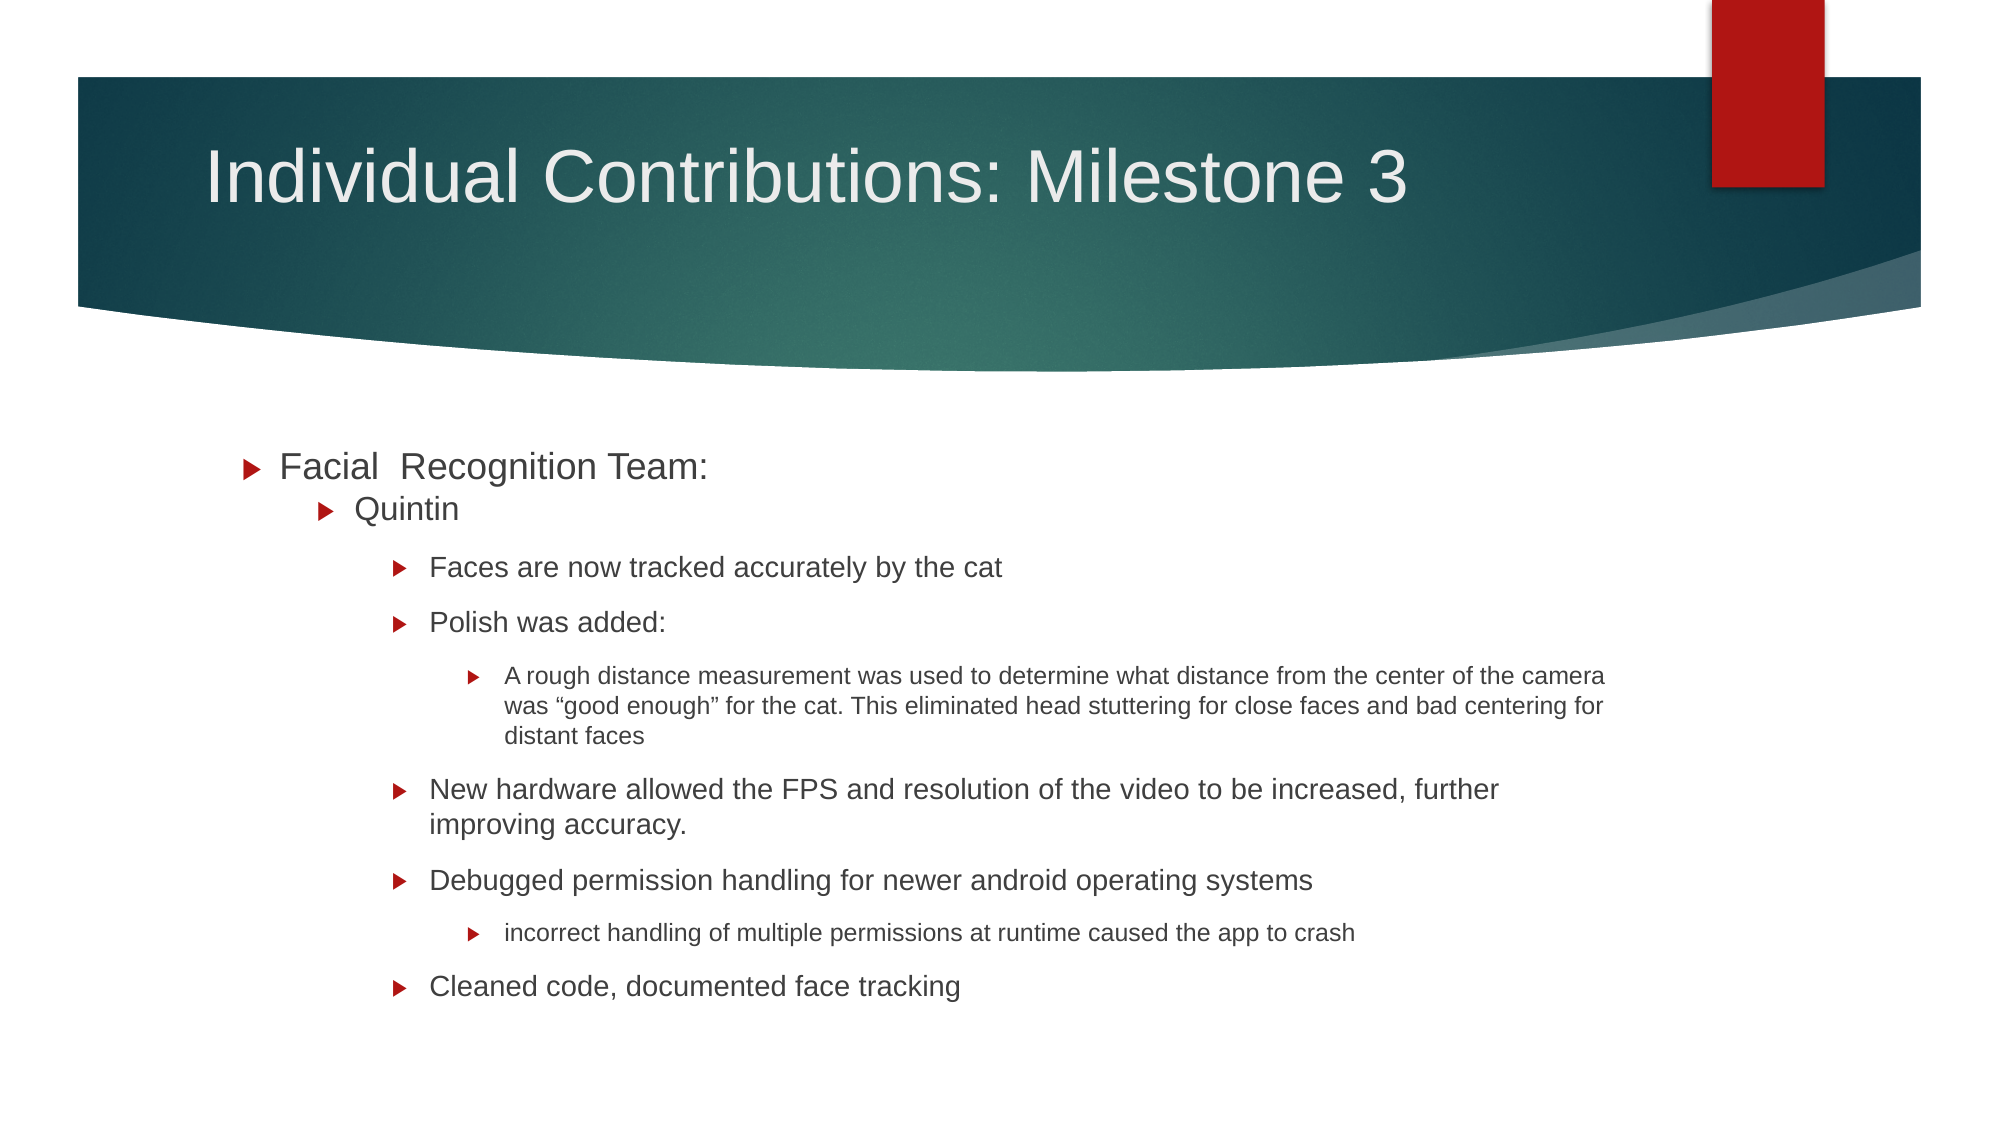

# Individual Contributions: Milestone 3

Facial  Recognition Team:
Quintin
Faces are now tracked accurately by the cat
Polish was added:
A rough distance measurement was used to determine what distance from the center of the camera was “good enough” for the cat. This eliminated head stuttering for close faces and bad centering for distant faces
New hardware allowed the FPS and resolution of the video to be increased, further improving accuracy.
Debugged permission handling for newer android operating systems
incorrect handling of multiple permissions at runtime caused the app to crash
Cleaned code, documented face tracking